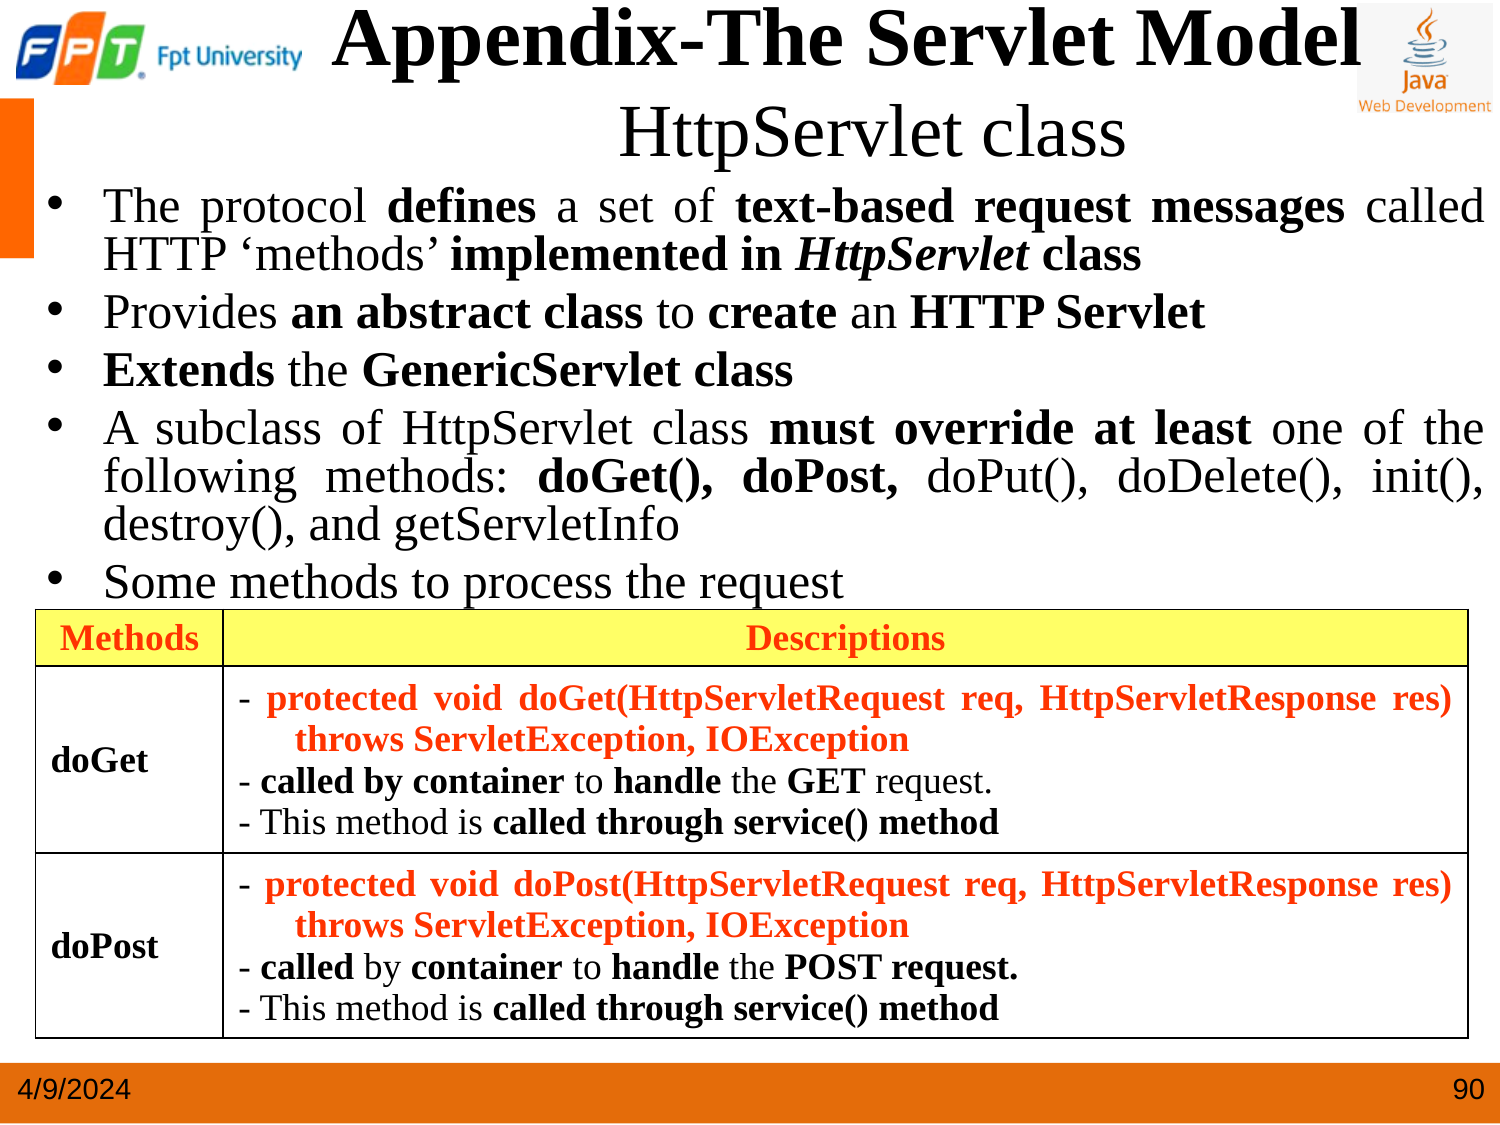

Appendix-The Servlet Model
 HttpServlet class
The protocol defines a set of text-based request messages called HTTP ‘methods’ implemented in HttpServlet class
Provides an abstract class to create an HTTP Servlet
Extends the GenericServlet class
A subclass of HttpServlet class must override at least one of the following methods: doGet(), doPost, doPut(), doDelete(), init(), destroy(), and getServletInfo
Some methods to process the request
| Methods | Descriptions |
| --- | --- |
| doGet | - protected void doGet(HttpServletRequest req, HttpServletResponse res) throws ServletException, IOException - called by container to handle the GET request. - This method is called through service() method |
| doPost | - protected void doPost(HttpServletRequest req, HttpServletResponse res) throws ServletException, IOException - called by container to handle the POST request. - This method is called through service() method |
4/9/2024
90